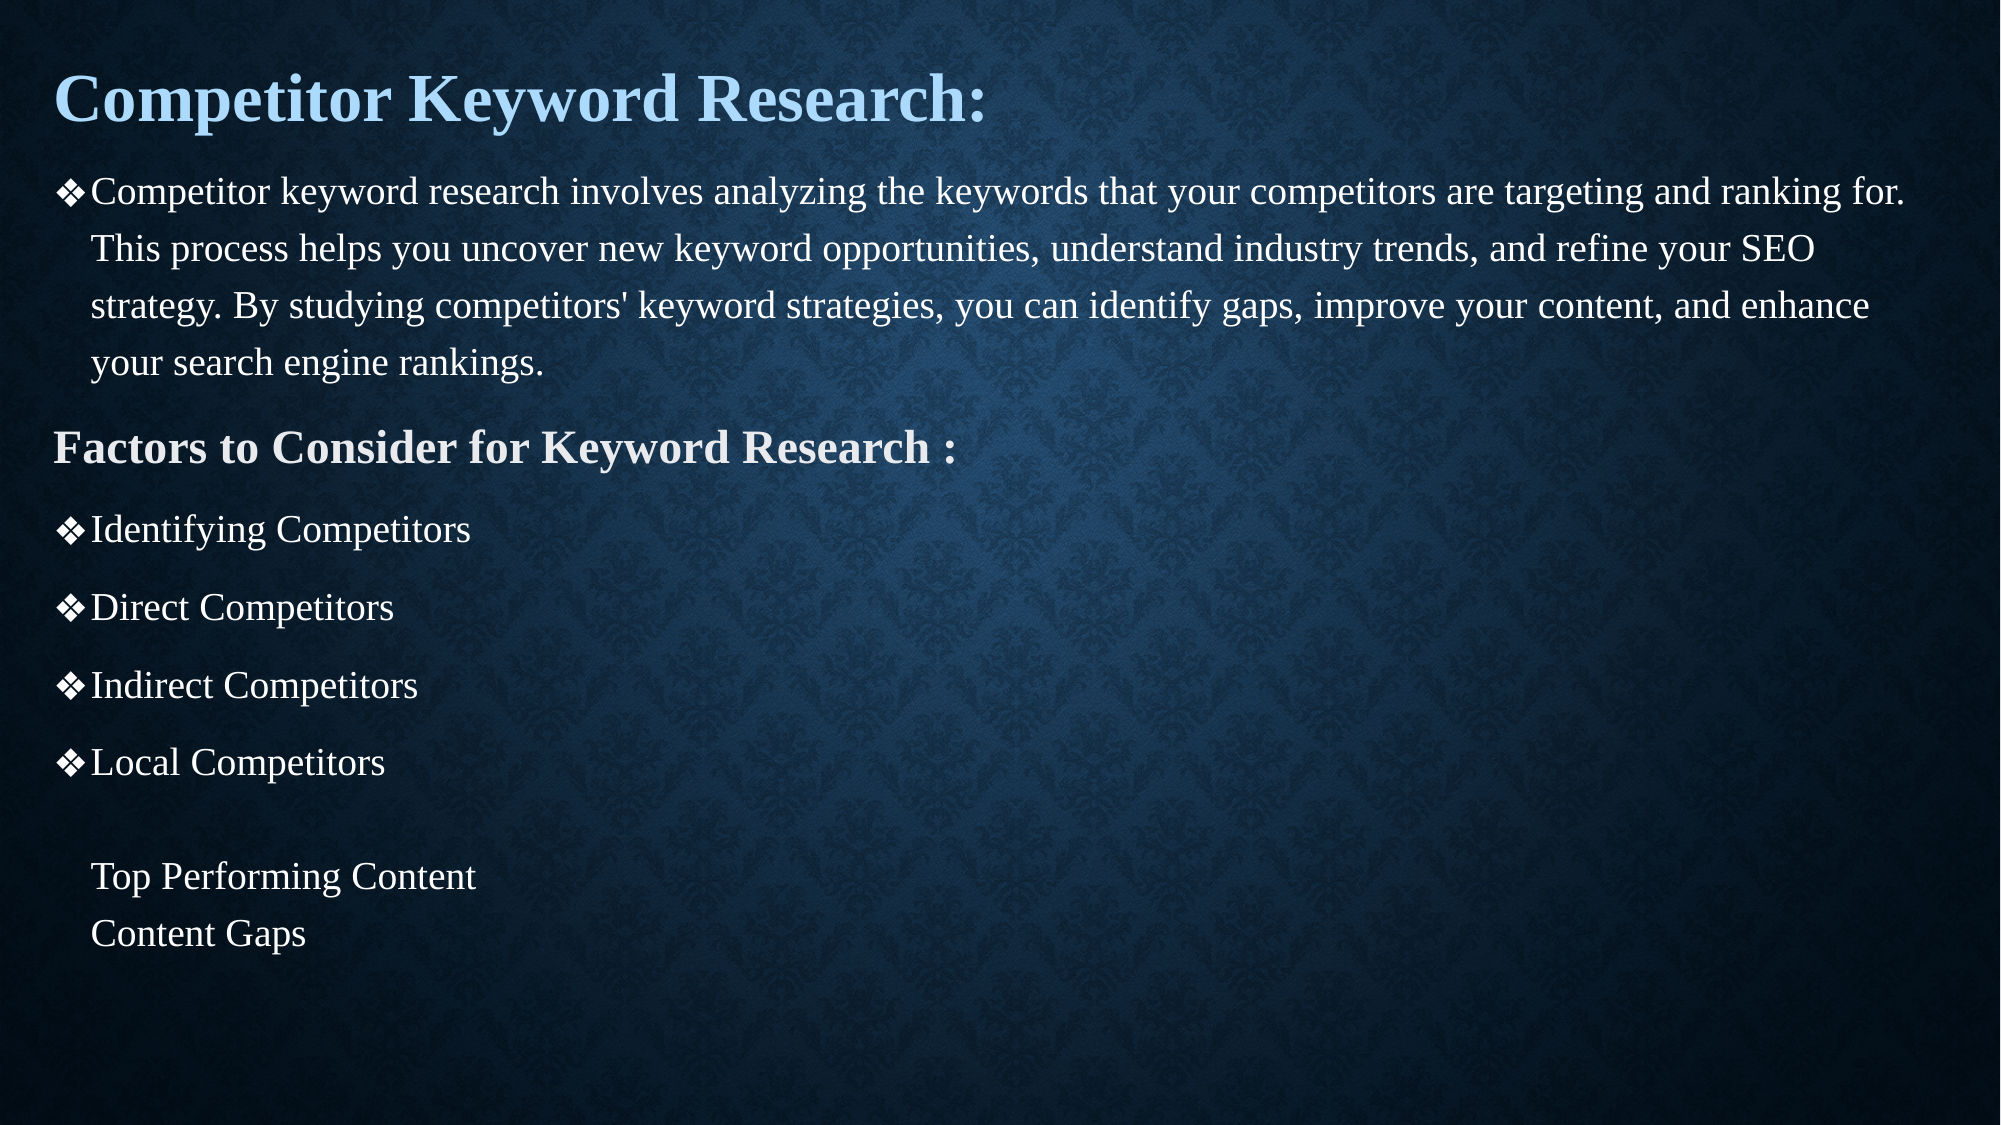

# .
Competitor Keyword Research:
Competitor keyword research involves analyzing the keywords that your competitors are targeting and ranking for. This process helps you uncover new keyword opportunities, understand industry trends, and refine your SEO strategy. By studying competitors' keyword strategies, you can identify gaps, improve your content, and enhance your search engine rankings.
Factors to Consider for Keyword Research :
Identifying Competitors
Direct Competitors
Indirect Competitors
Local Competitors
Top Performing Content
Content Gaps